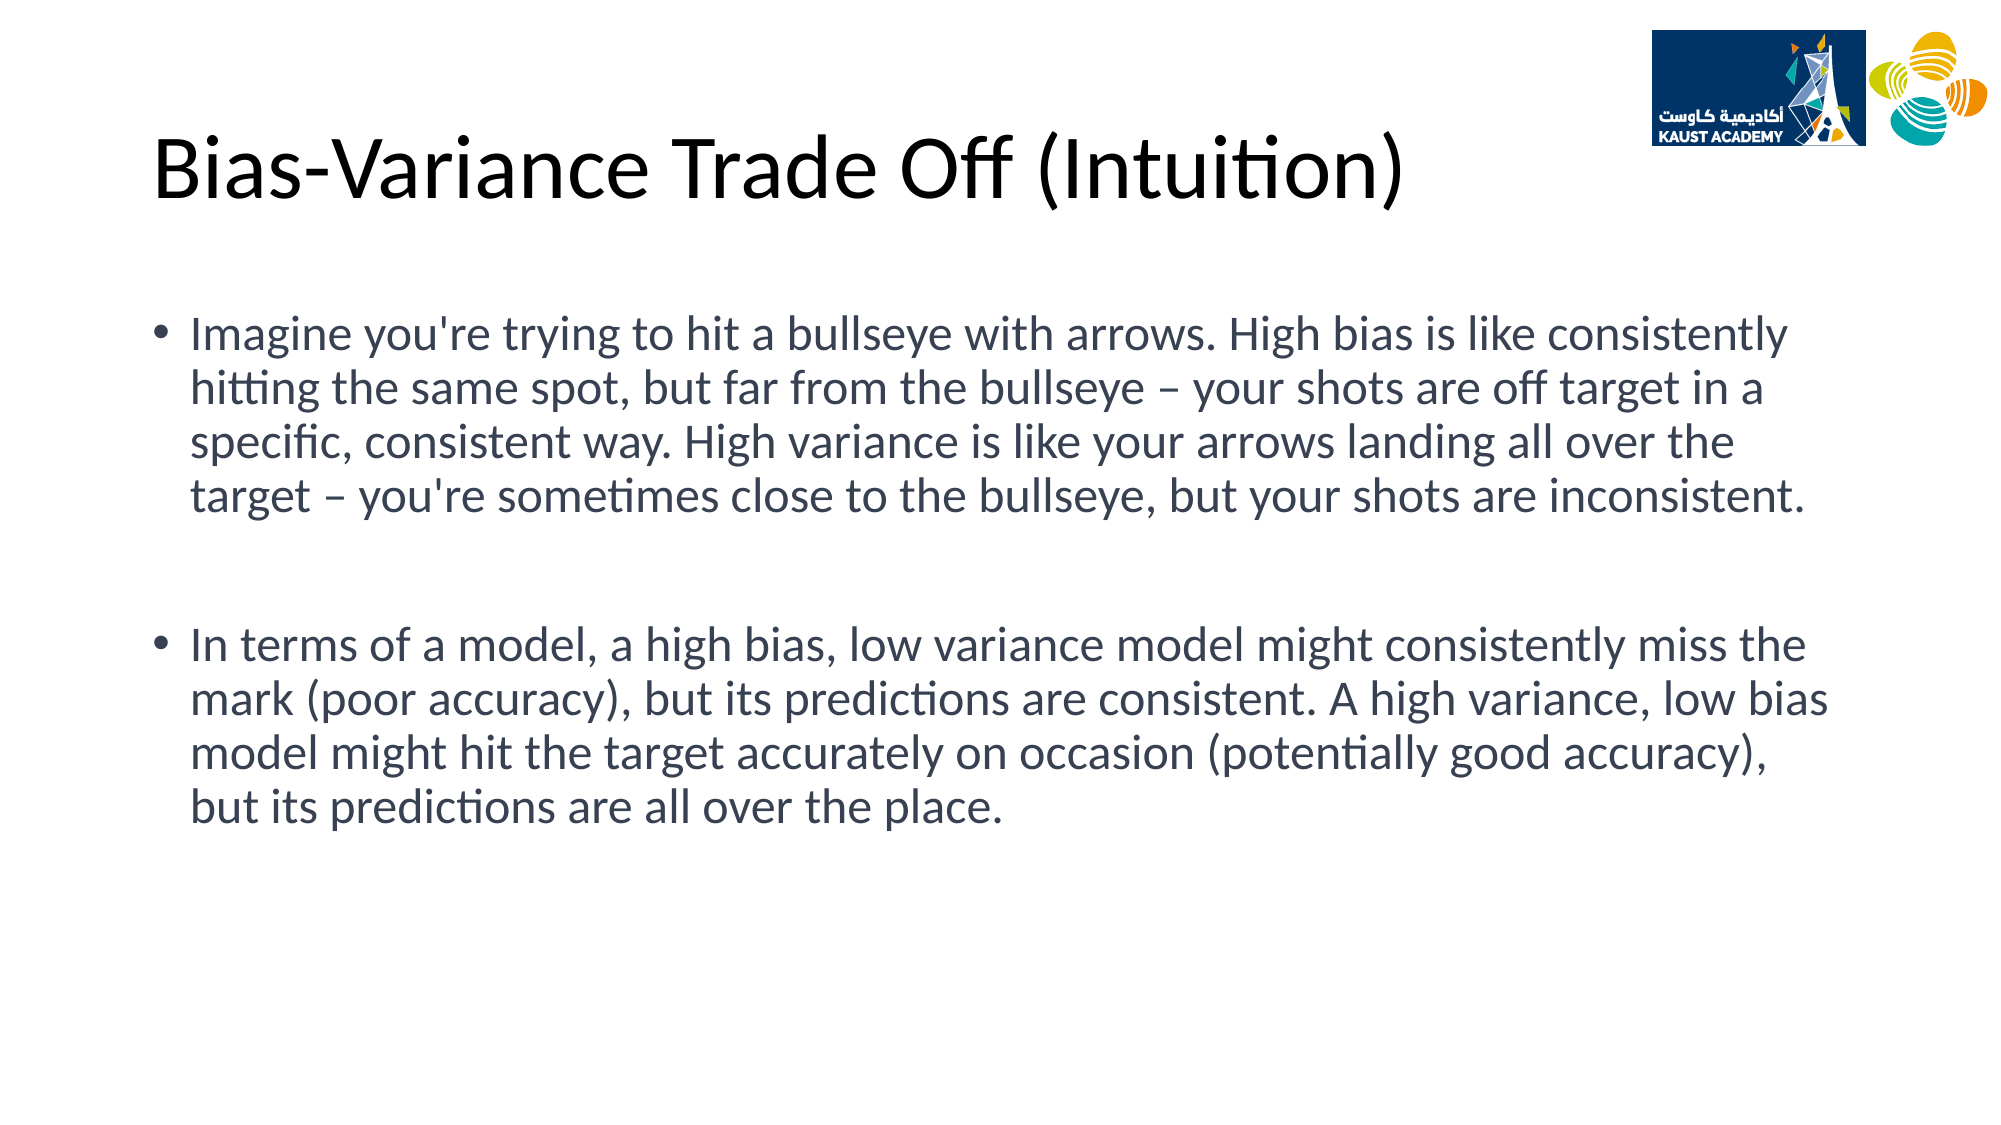

# Bias-Variance Trade Off (Intuition)
Imagine you're trying to hit a bullseye with arrows. High bias is like consistently hitting the same spot, but far from the bullseye – your shots are off target in a specific, consistent way. High variance is like your arrows landing all over the target – you're sometimes close to the bullseye, but your shots are inconsistent.

In terms of a model, a high bias, low variance model might consistently miss the mark (poor accuracy), but its predictions are consistent. A high variance, low bias model might hit the target accurately on occasion (potentially good accuracy), but its predictions are all over the place.